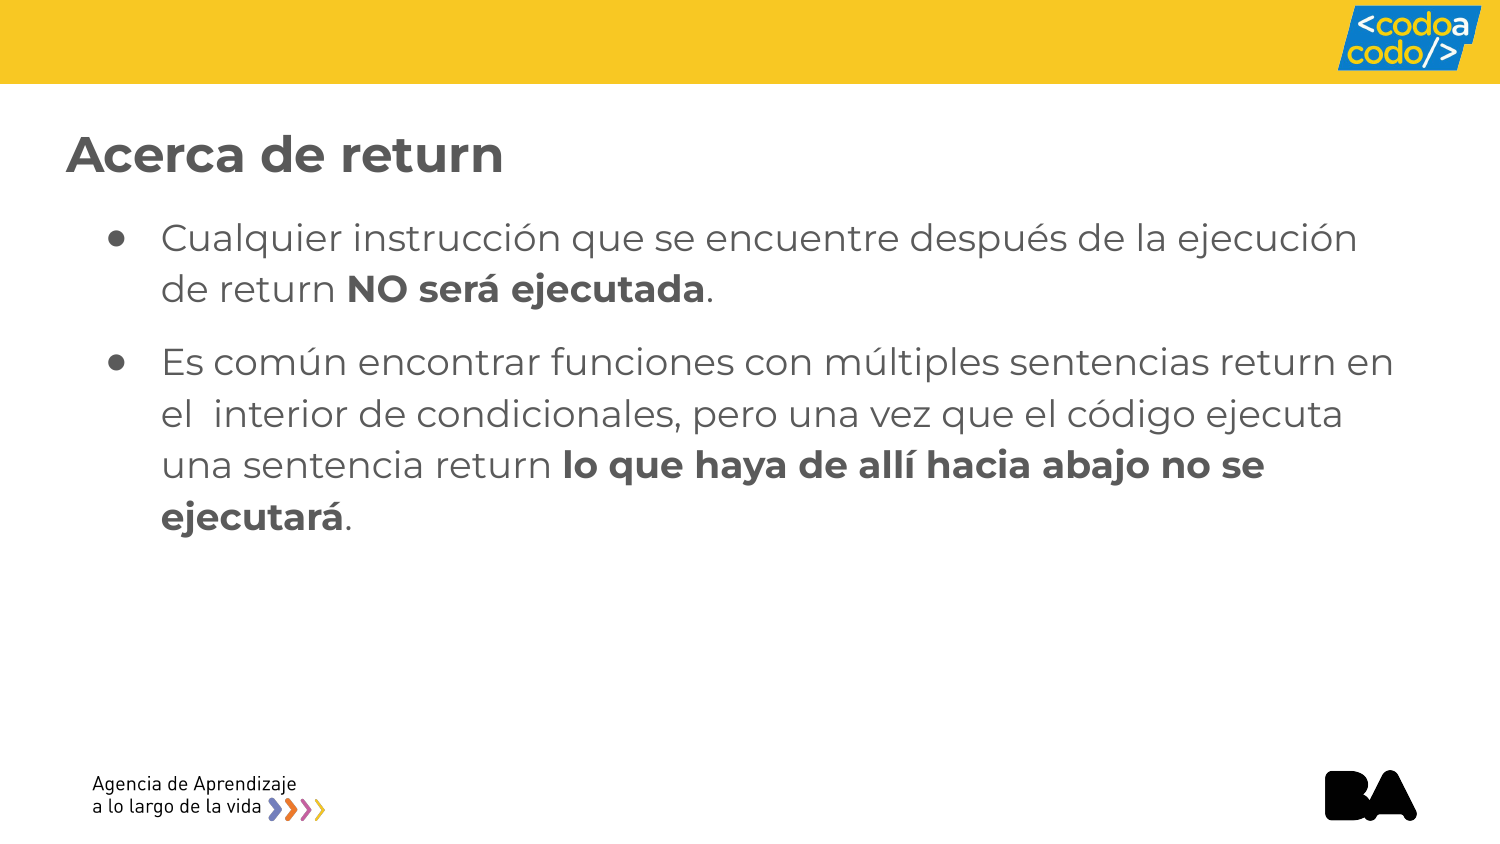

# Acerca de return
Cualquier instrucción que se encuentre después de la ejecución de return NO será ejecutada.
Es común encontrar funciones con múltiples sentencias return en el  interior de condicionales, pero una vez que el código ejecuta una sentencia return lo que haya de allí hacia abajo no se ejecutará.